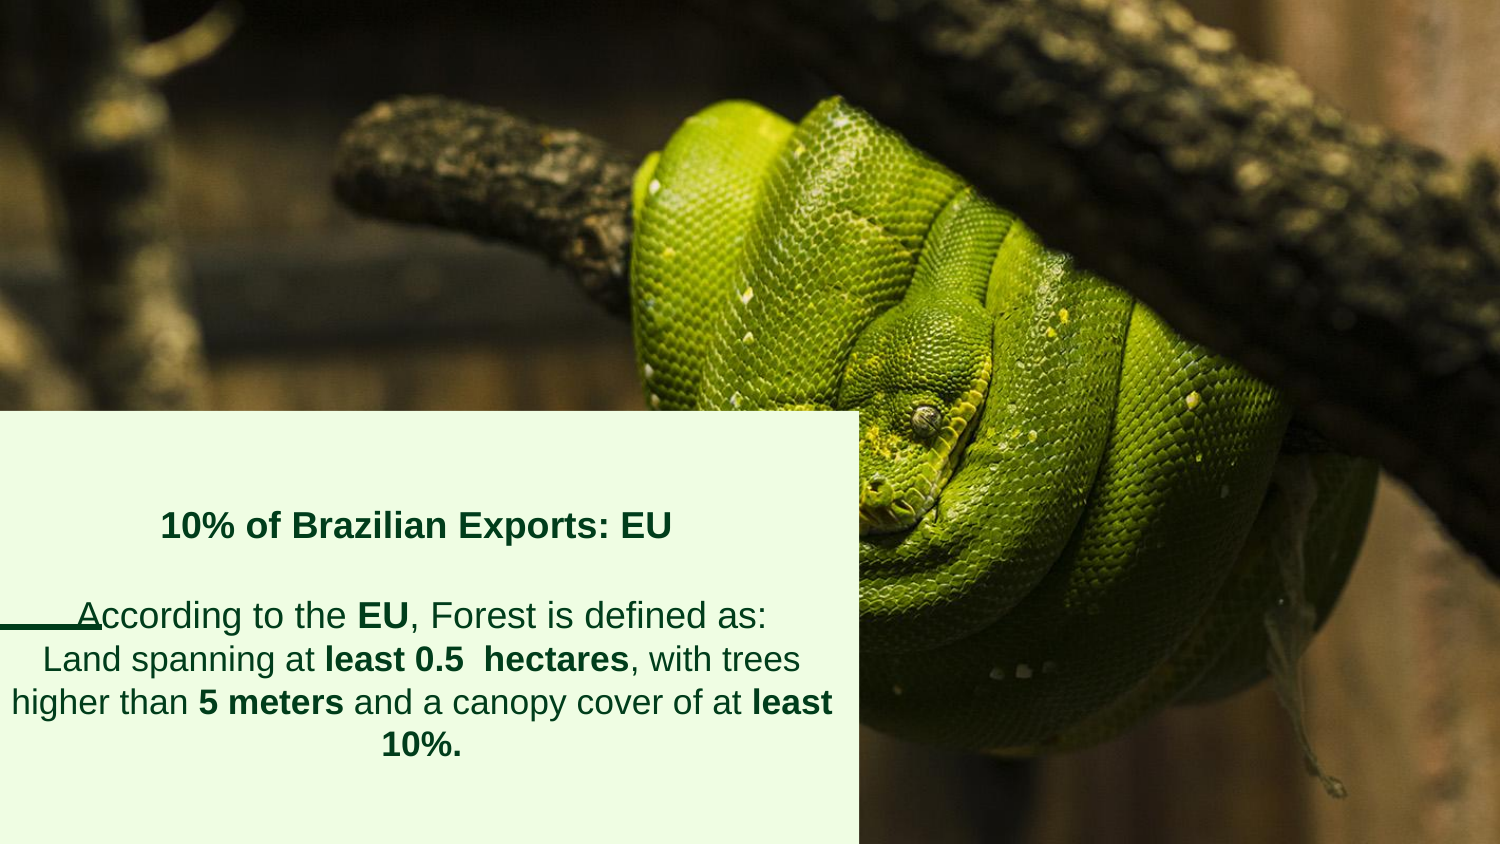

10% of Brazilian Exports: EU

According to the EU, Forest is defined as:
Land spanning at least 0.5  hectares, with trees higher than 5 meters and a canopy cover of at least 10%.